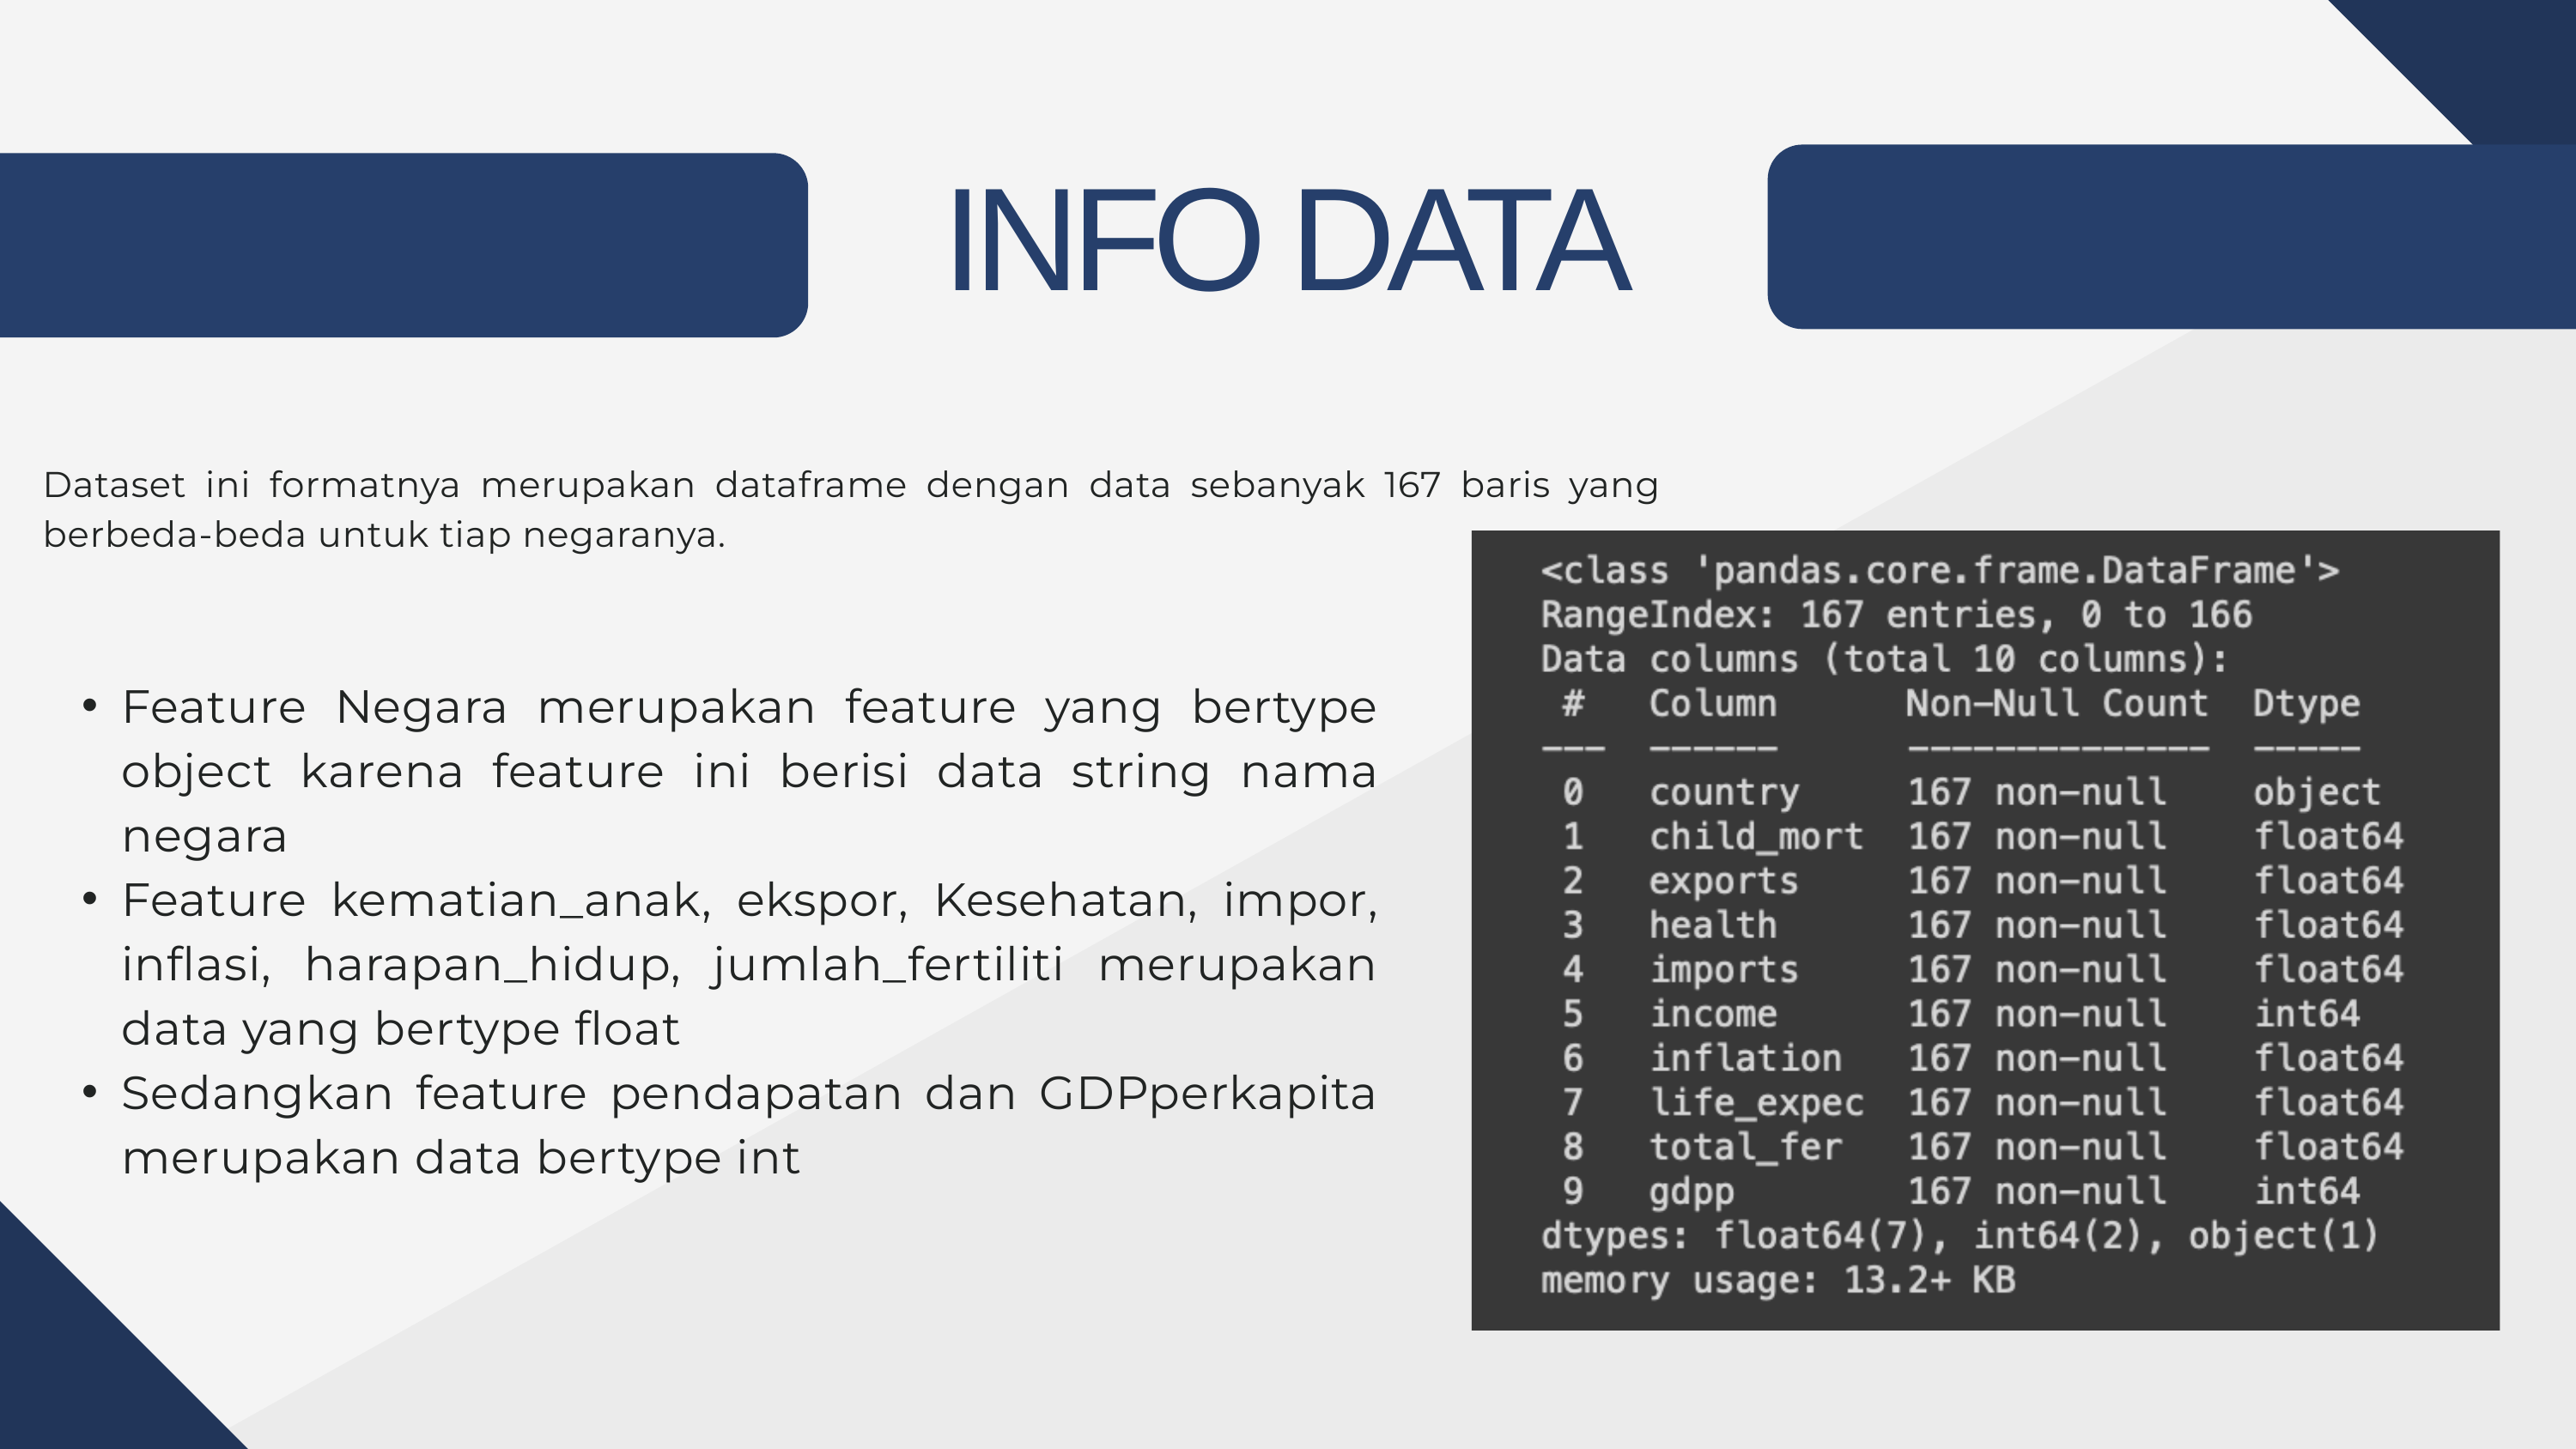

INFO DATA
Dataset ini formatnya merupakan dataframe dengan data sebanyak 167 baris yang berbeda-beda untuk tiap negaranya.

Feature Negara merupakan feature yang bertype object karena feature ini berisi data string nama negara
Feature kematian_anak, ekspor, Kesehatan, impor, inflasi, harapan_hidup, jumlah_fertiliti merupakan data yang bertype float
Sedangkan feature pendapatan dan GDPperkapita merupakan data bertype int